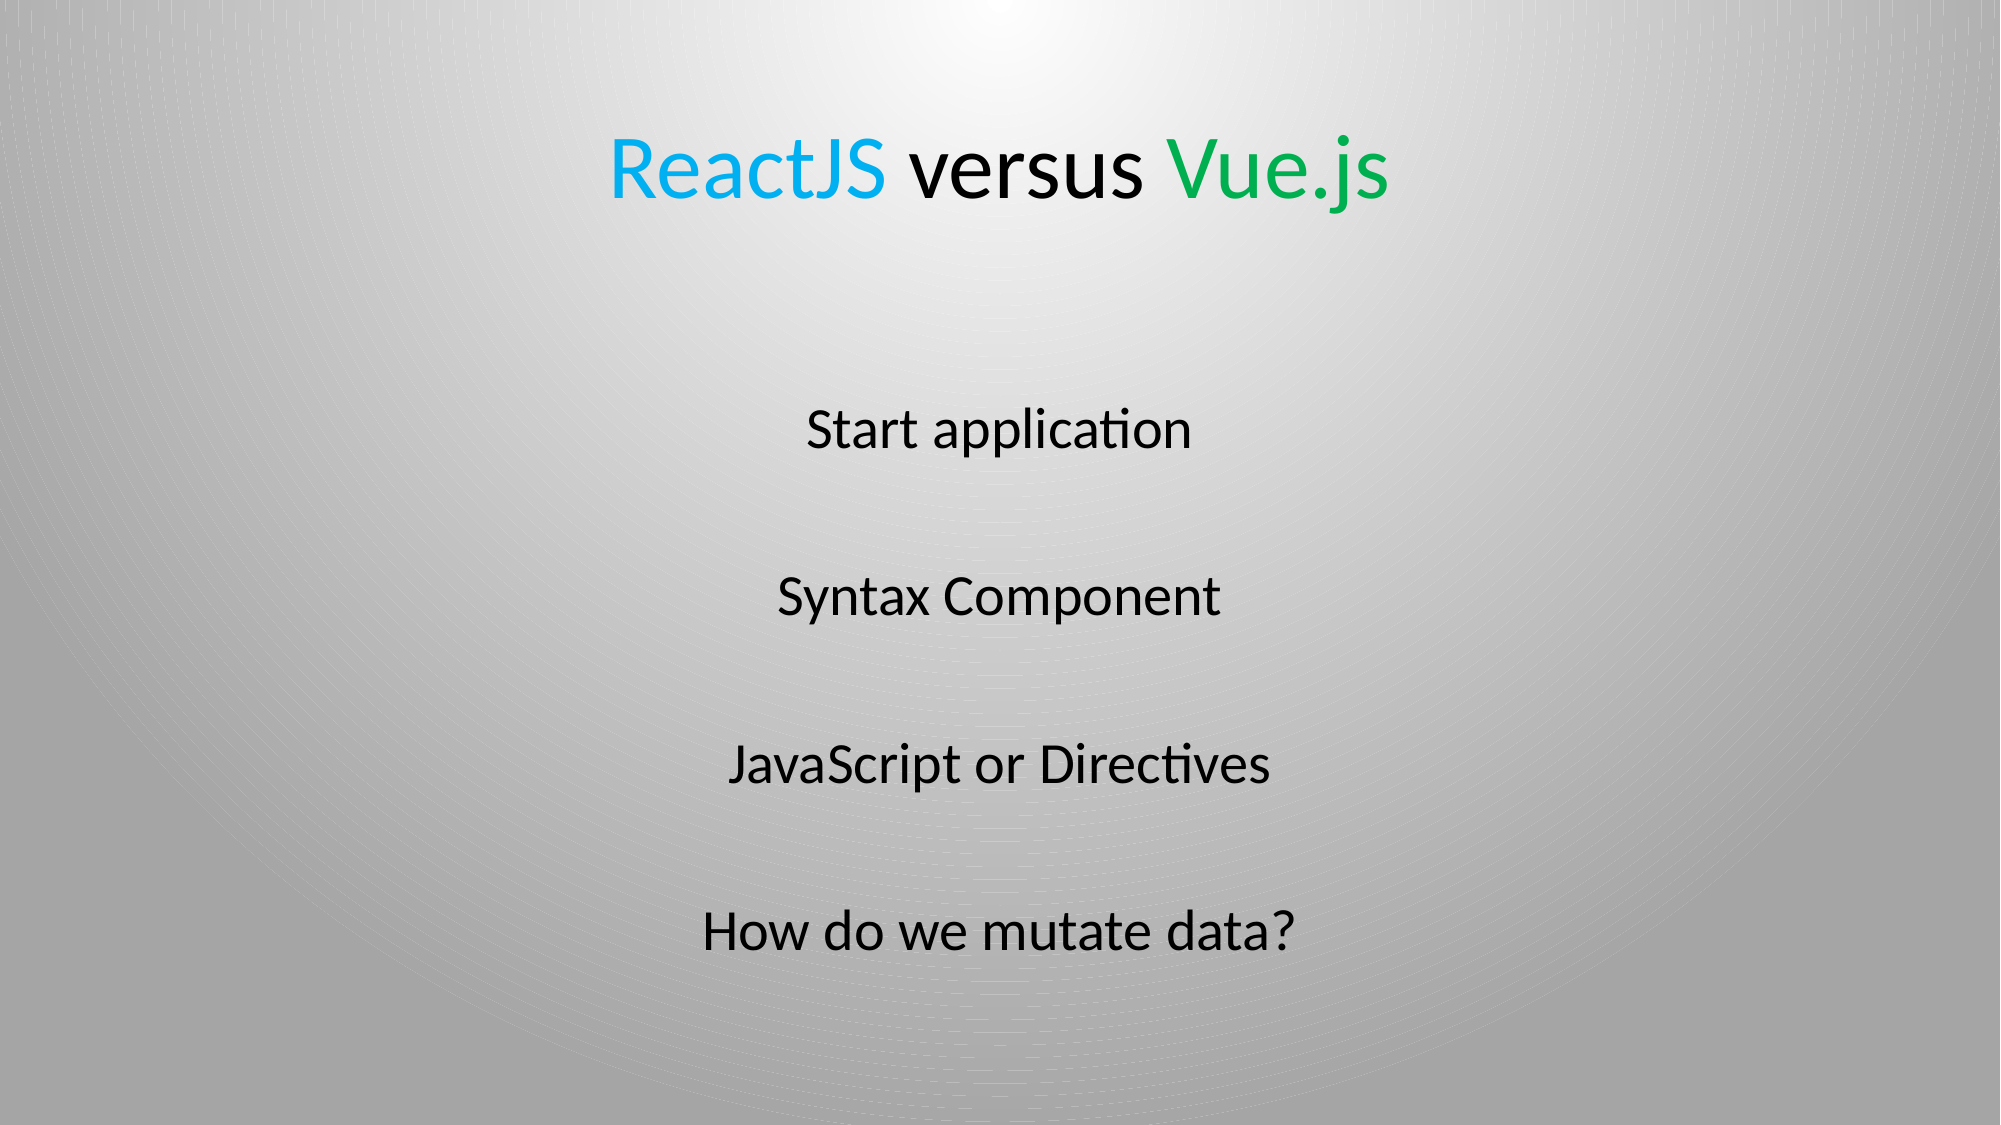

# ReactJS versus Vue.js

Start application

Syntax Component

JavaScript or Directives

How do we mutate data?